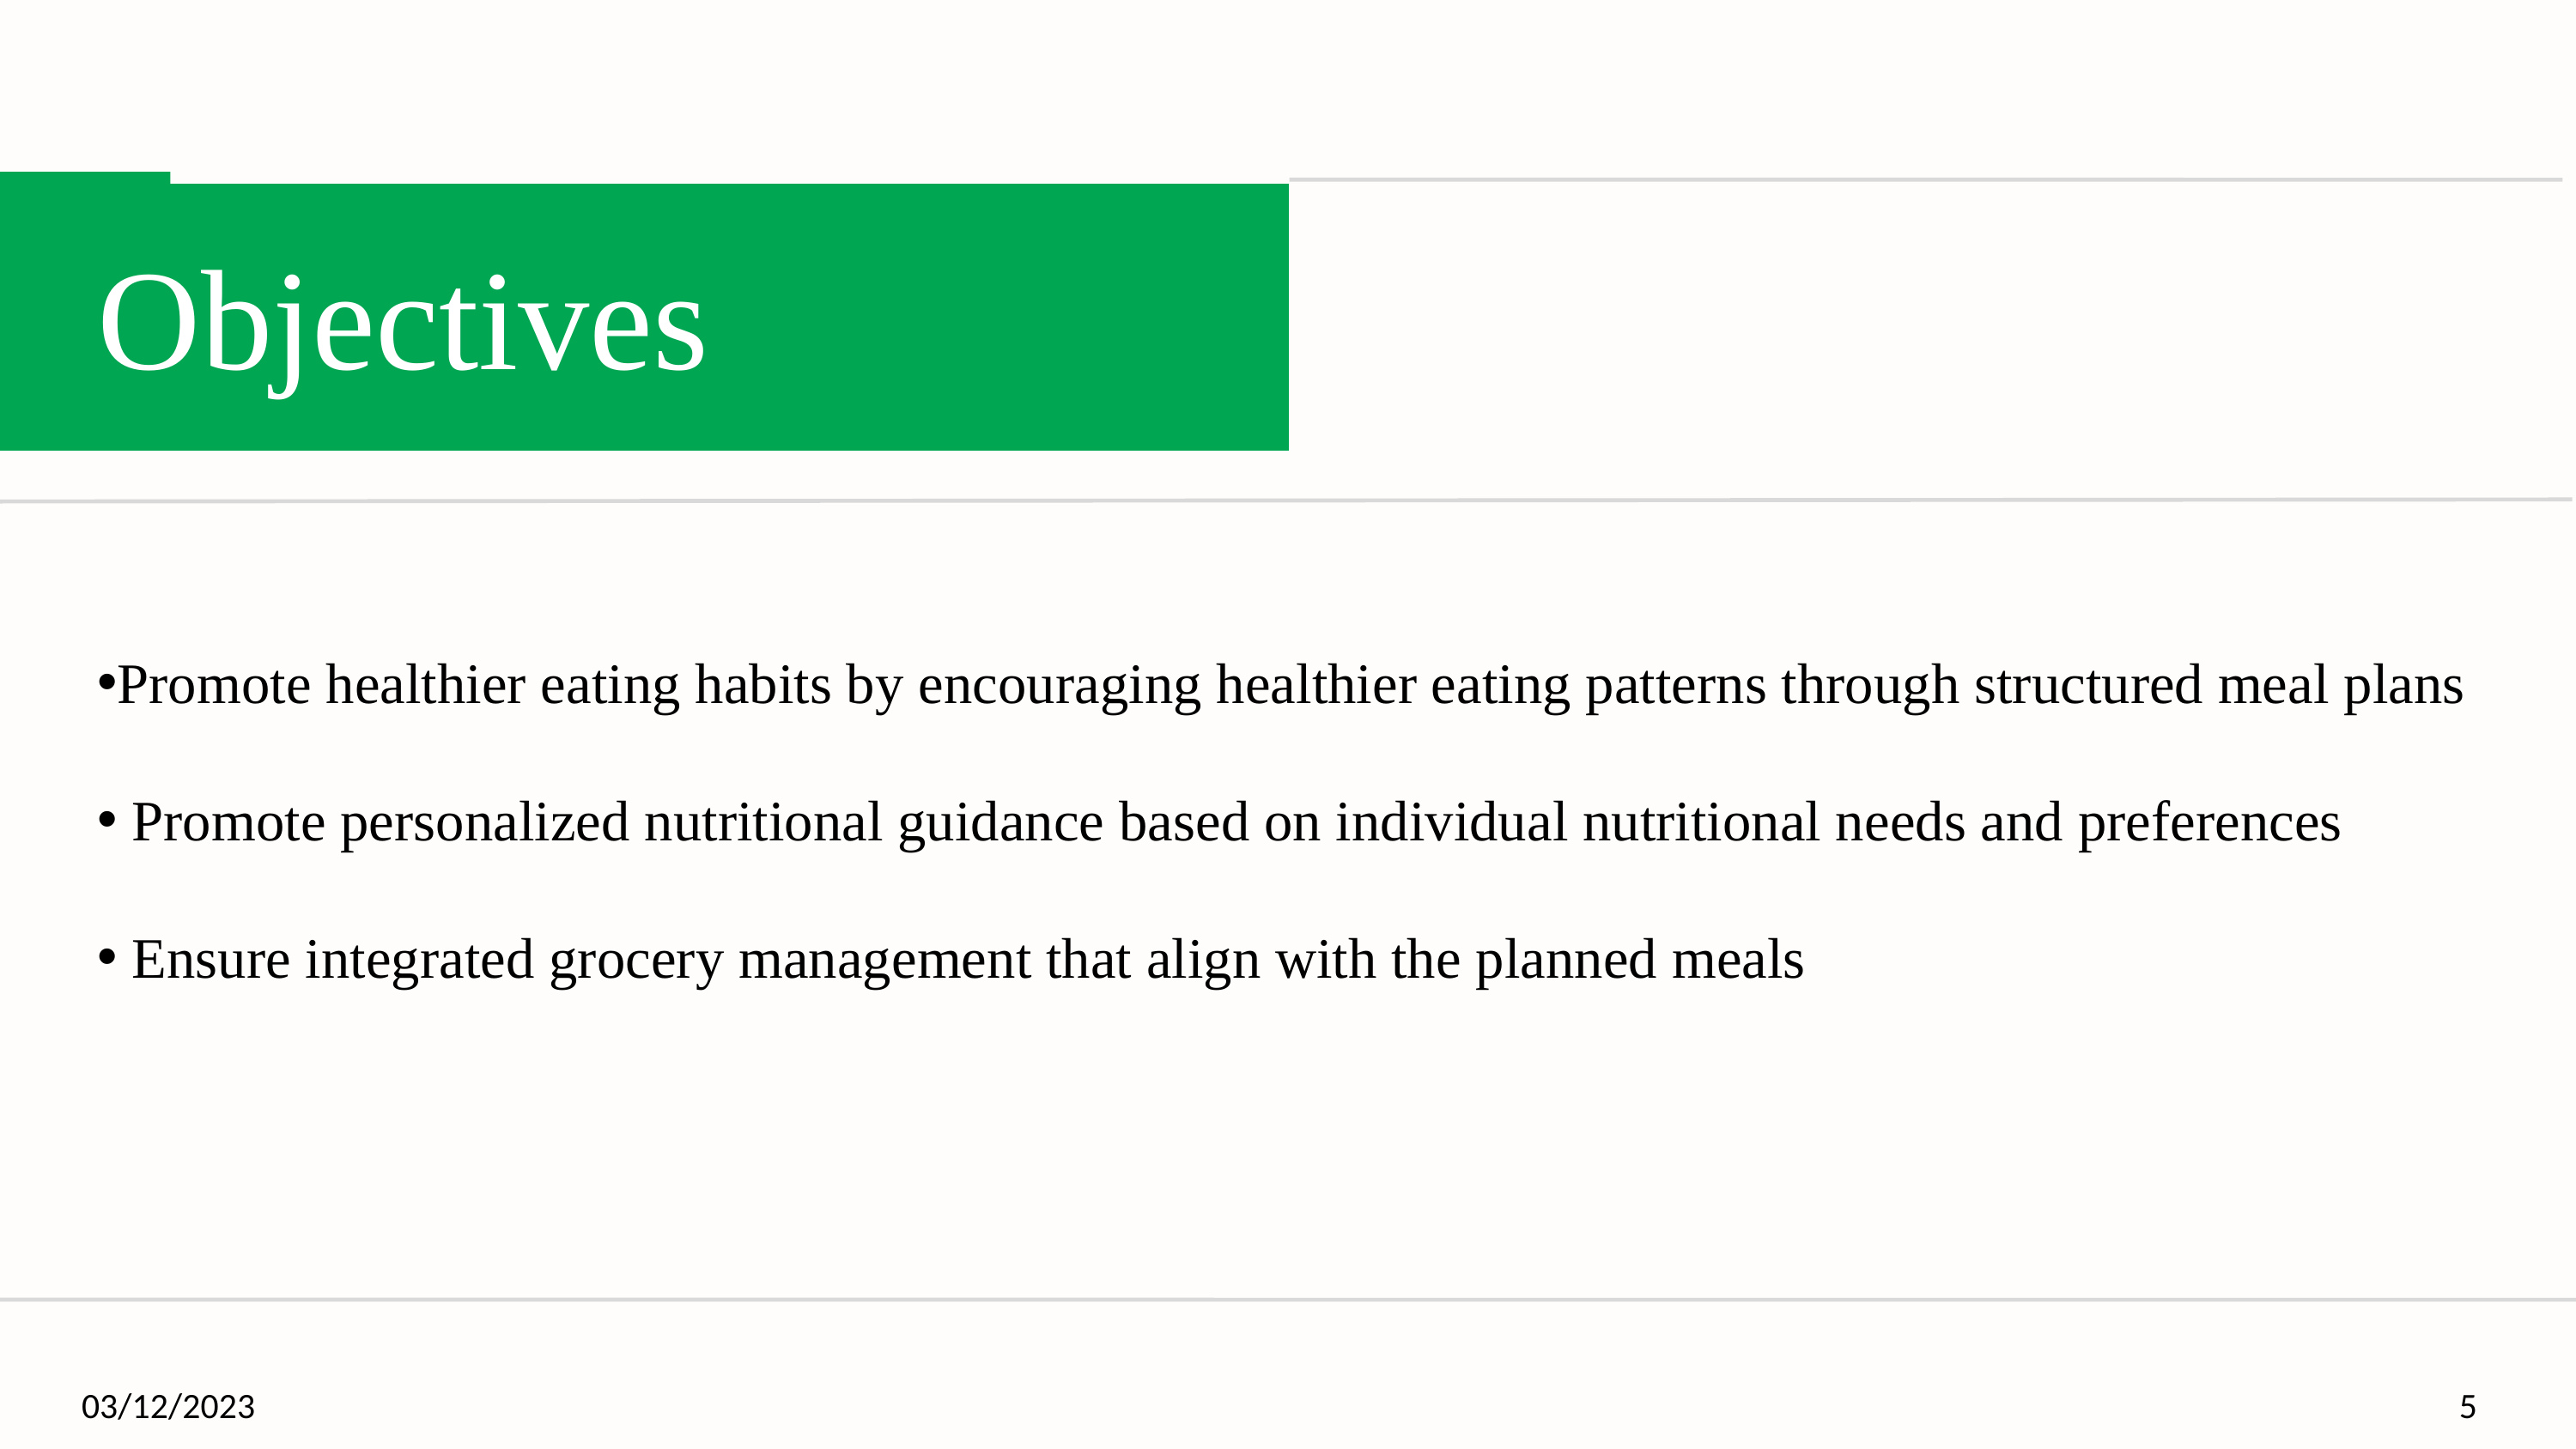

Objectives

Promote healthier eating habits by encouraging healthier eating patterns through structured meal plans

 Promote personalized nutritional guidance based on individual nutritional needs and preferences

 Ensure integrated grocery management that align with the planned meals

5
03/12/2023